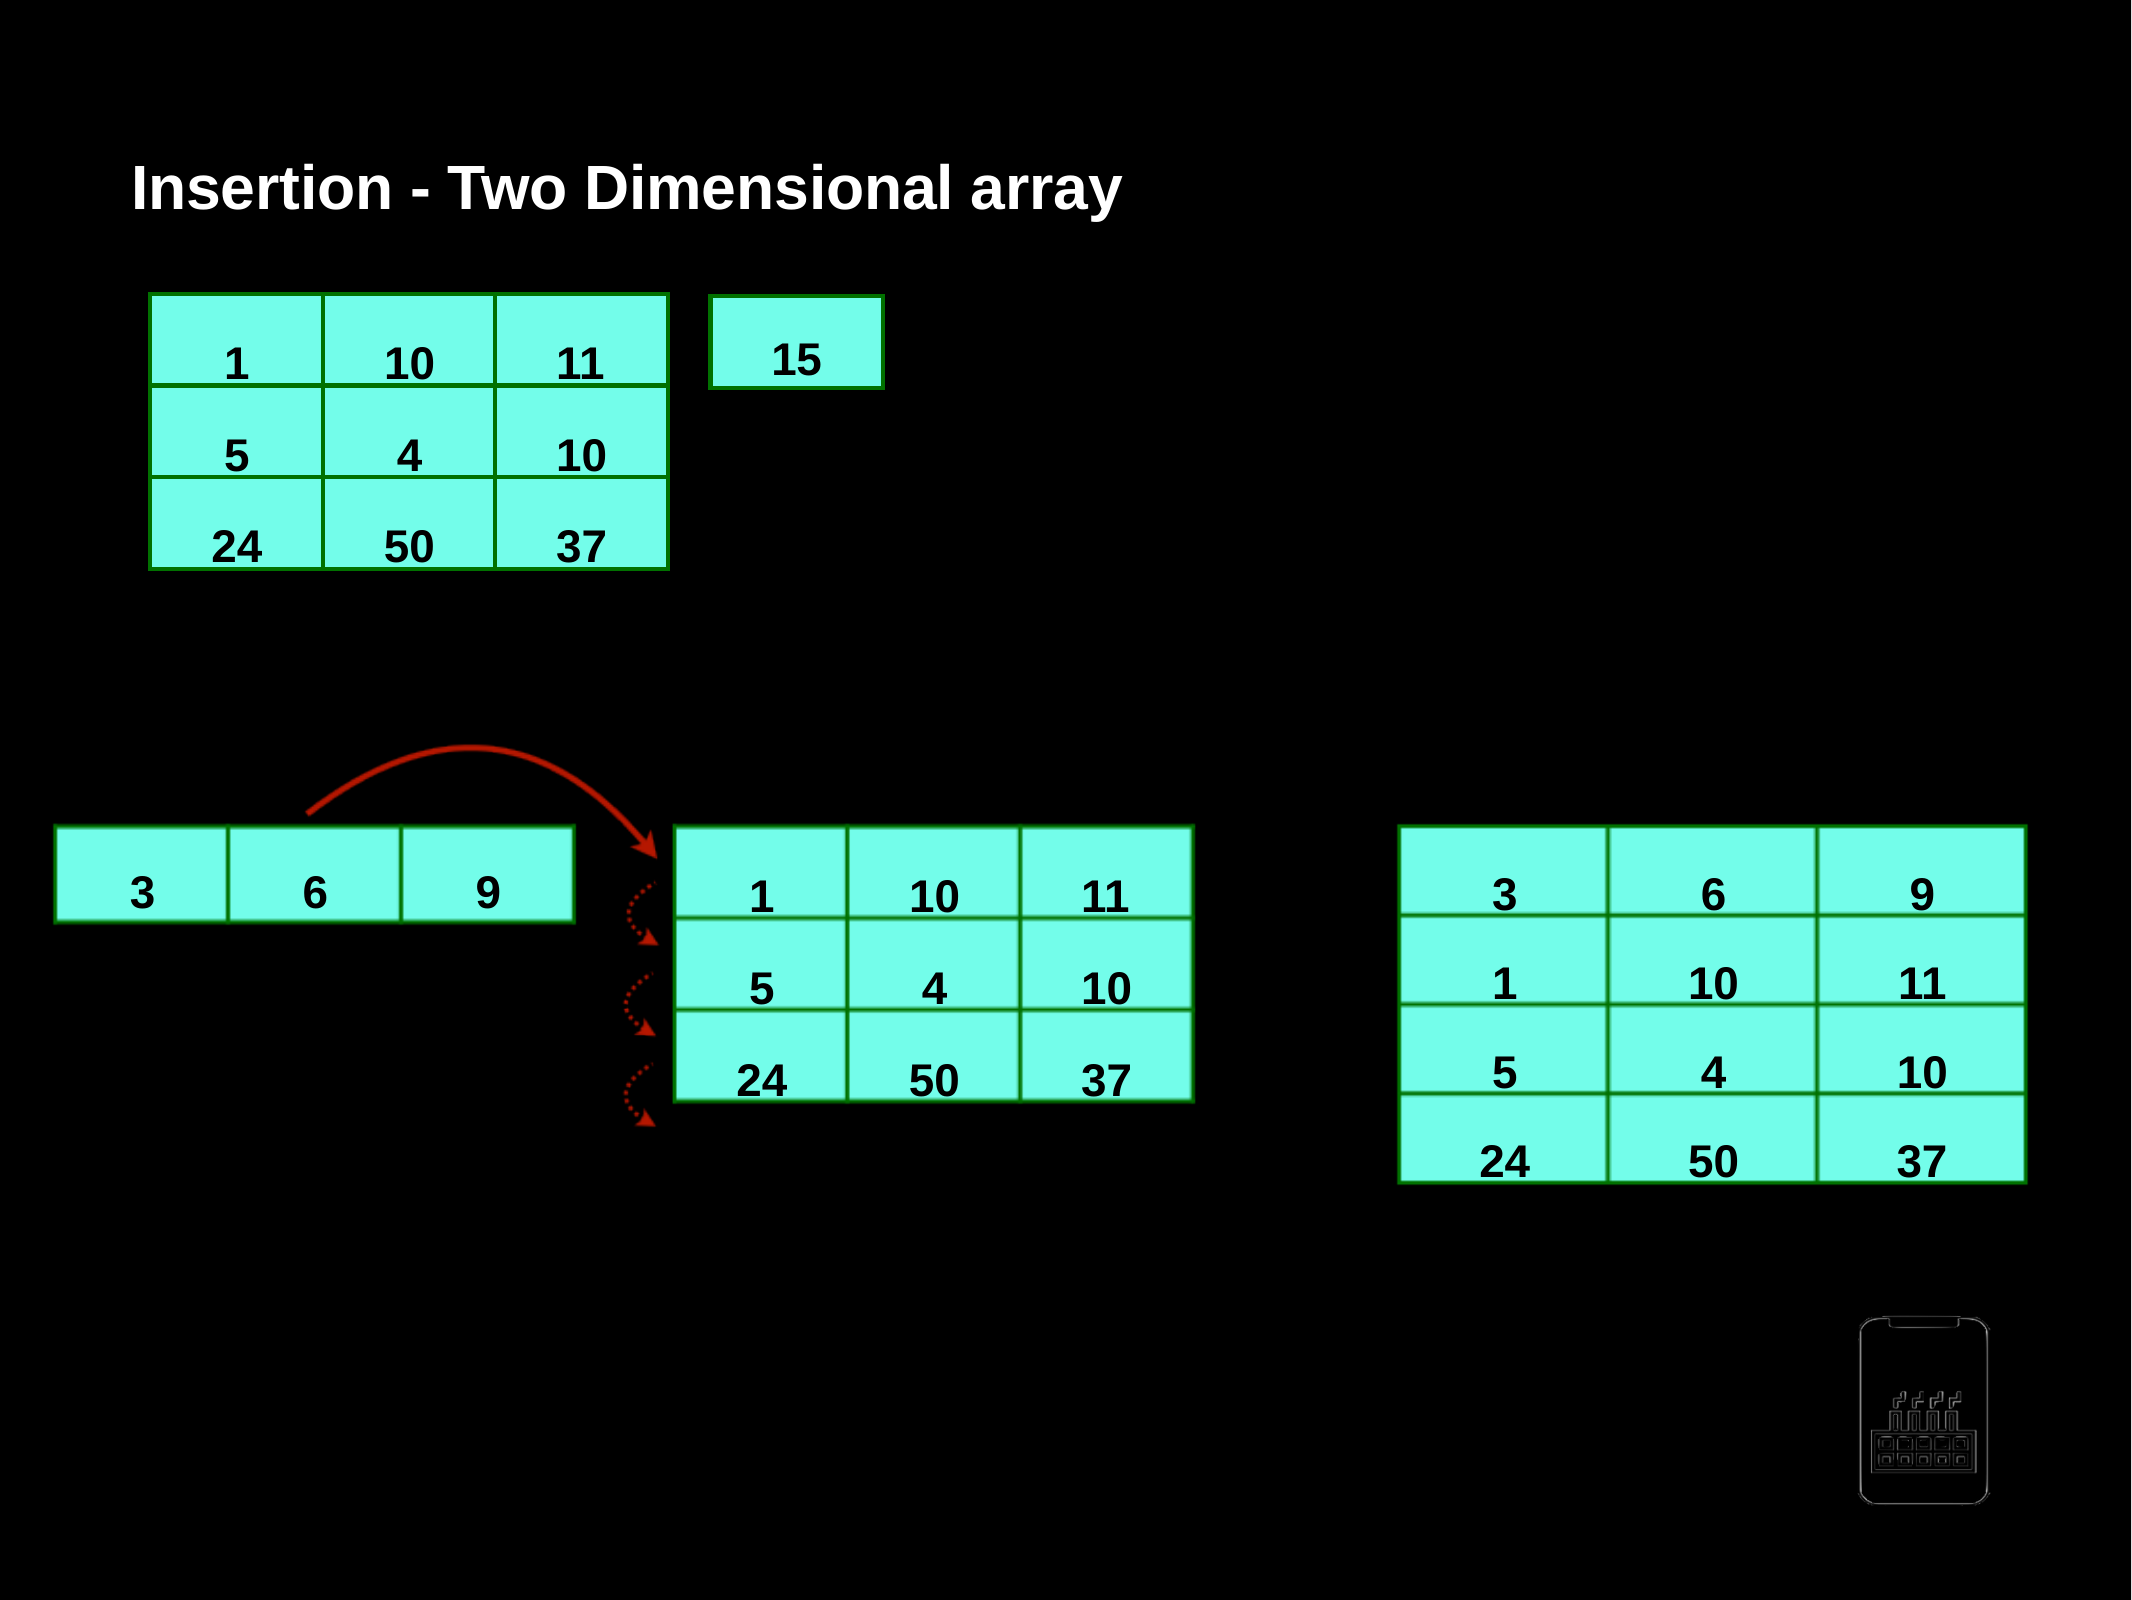

Insertion - Two Dimensional array

1 5 24
10 4 50
11 10 37
15
? ?
Adding Row

1 5 24
10 4 50
11 10 37
3 1 5 24
6 10 4 50
9 11 10 37
3
6
9
Time Complexity = O(mn)

AppMillers
www.appmillers.com